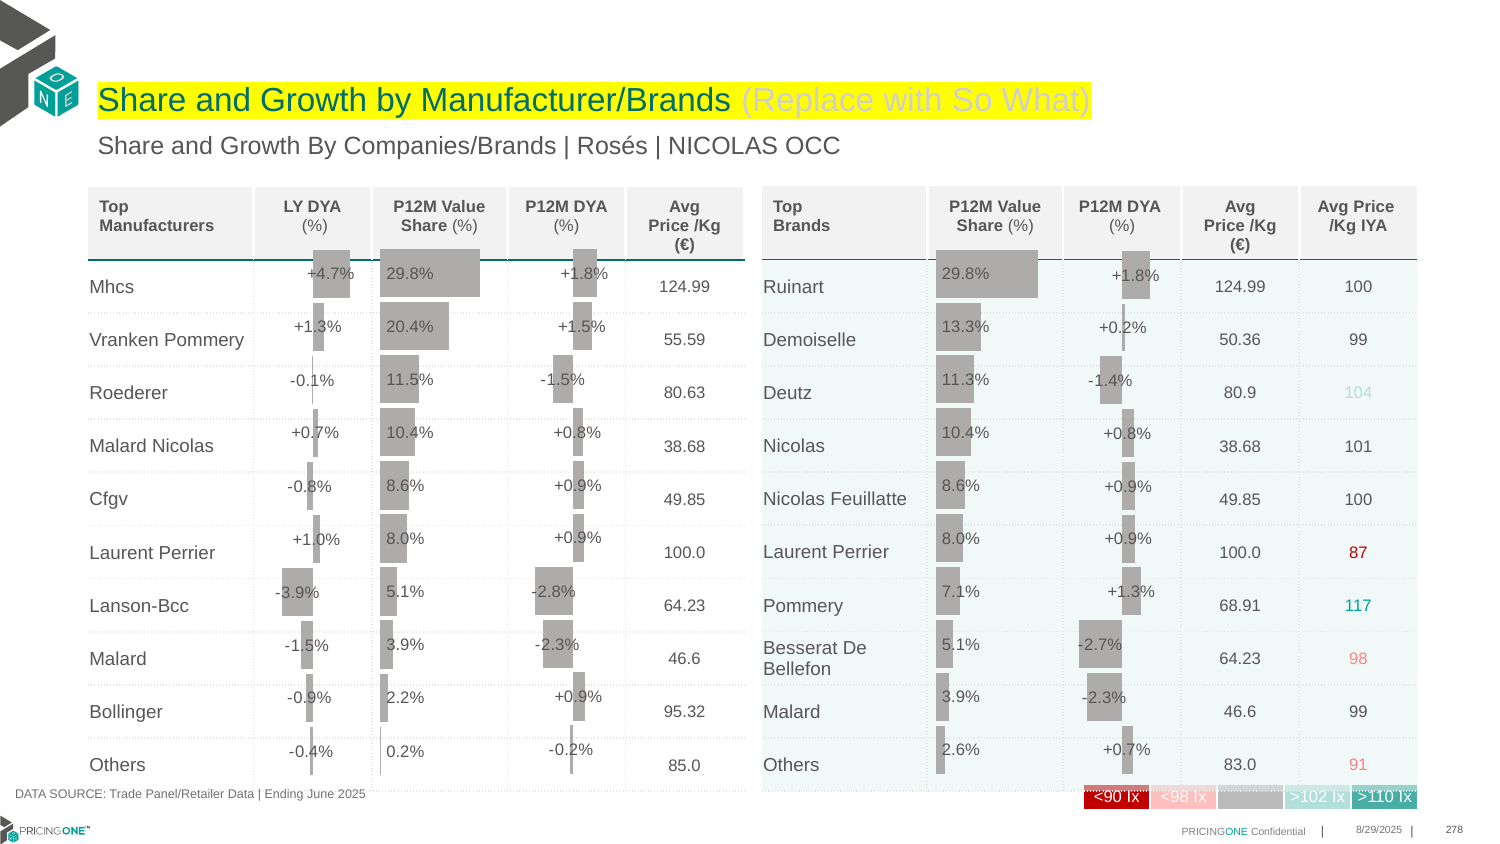

# Share and Growth by Manufacturer/Brands (Replace with So What)

Share and Growth By Companies/Brands | Rosés | NICOLAS OCC
| Top Brands | P12M Value Share (%) | P12M DYA (%) | Avg Price /Kg (€) | Avg Price /Kg IYA |
| --- | --- | --- | --- | --- |
| Ruinart |  |  | 124.99 | 100 |
| Demoiselle |  |  | 50.36 | 99 |
| Deutz |  |  | 80.9 | 104 |
| Nicolas |  |  | 38.68 | 101 |
| Nicolas Feuillatte |  |  | 49.85 | 100 |
| Laurent Perrier |  |  | 100.0 | 87 |
| Pommery |  |  | 68.91 | 117 |
| Besserat De Bellefon |  |  | 64.23 | 98 |
| Malard |  |  | 46.6 | 99 |
| Others |  |  | 83.0 | 91 |
| Top Manufacturers | LY DYA (%) | P12M Value Share (%) | P12M DYA (%) | Avg Price /Kg (€) |
| --- | --- | --- | --- | --- |
| Mhcs |  |  |  | 124.99 |
| Vranken Pommery |  |  |  | 55.59 |
| Roederer |  |  |  | 80.63 |
| Malard Nicolas |  |  |  | 38.68 |
| Cfgv |  |  |  | 49.85 |
| Laurent Perrier |  |  |  | 100.0 |
| Lanson-Bcc |  |  |  | 64.23 |
| Malard |  |  |  | 46.6 |
| Bollinger |  |  |  | 95.32 |
| Others |  |  |  | 85.0 |

### Chart

| Category | Share DYA P12M |
|---|---|
| None | 0.018256852814919122 |

### Chart

| Category | Value Share P12M |
|---|---|
| None | 0.29811464915541236 |

### Chart

| Category | Share DYA LY |
|---|---|
| None | 0.046696004182689044 |

### Chart

| Category | Value Share |
|---|---|
| None | 0.29811464915541236 |

### Chart

| Category | Share DYA |
|---|---|
| None | 0.018256852814919122 |
DATA SOURCE: Trade Panel/Retailer Data | Ending June 2025
| <90 Ix | <98 Ix |  | >102 Ix | >110 Ix |
| --- | --- | --- | --- | --- |

8/29/2025
278